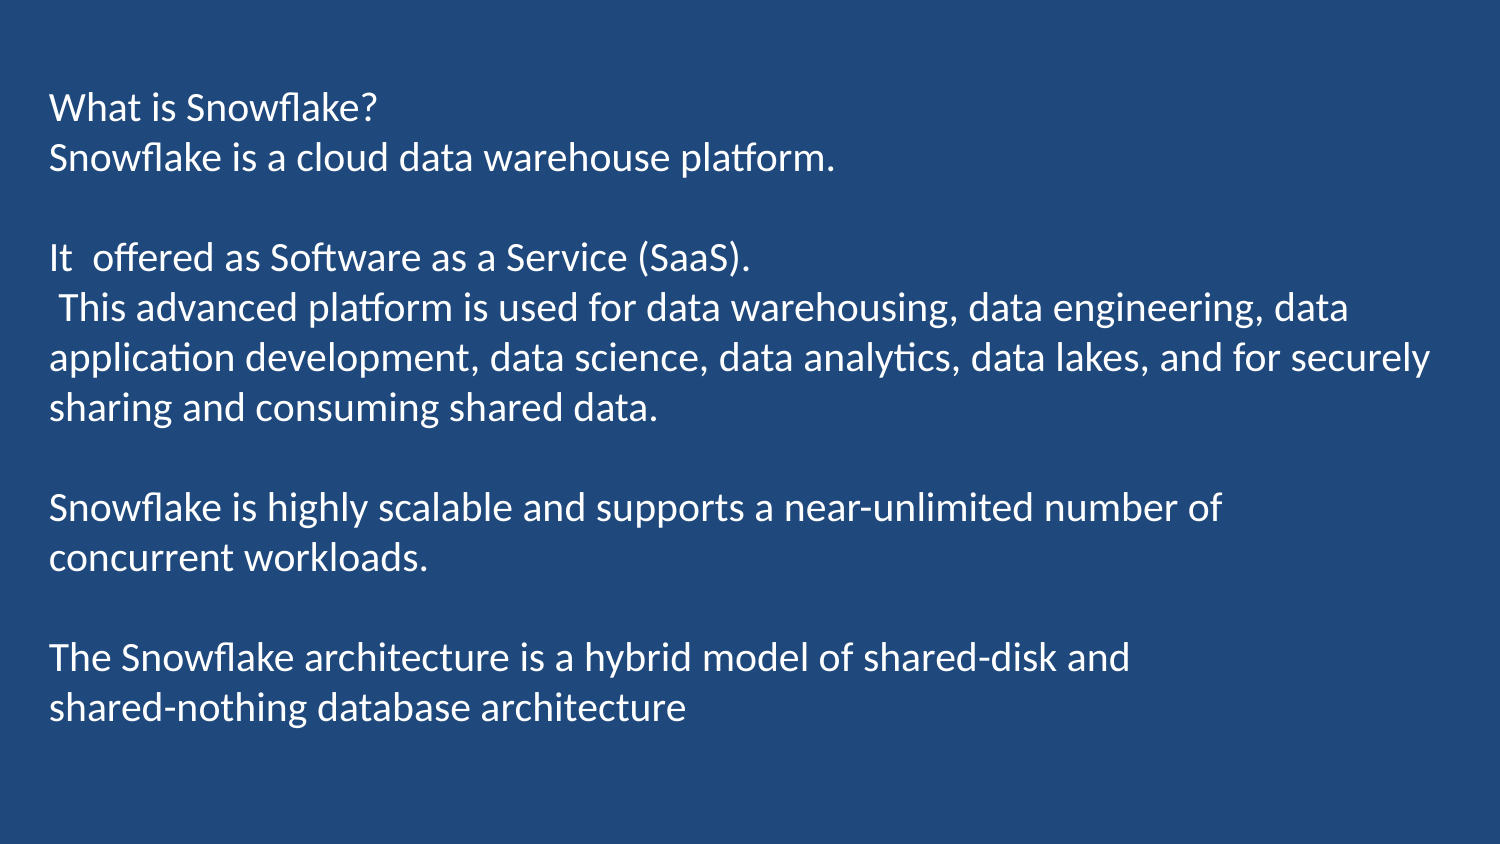

What is Snowflake?
Snowflake is a cloud data warehouse platform.

It  offered as Software as a Service (SaaS).
 This advanced platform is used for data warehousing, data engineering, data application development, data science, data analytics, data lakes, and for securely sharing and consuming shared data.

Snowflake is highly scalable and supports a near-unlimited number of
concurrent workloads.

The Snowflake architecture is a hybrid model of shared-disk and
shared-nothing database architecture